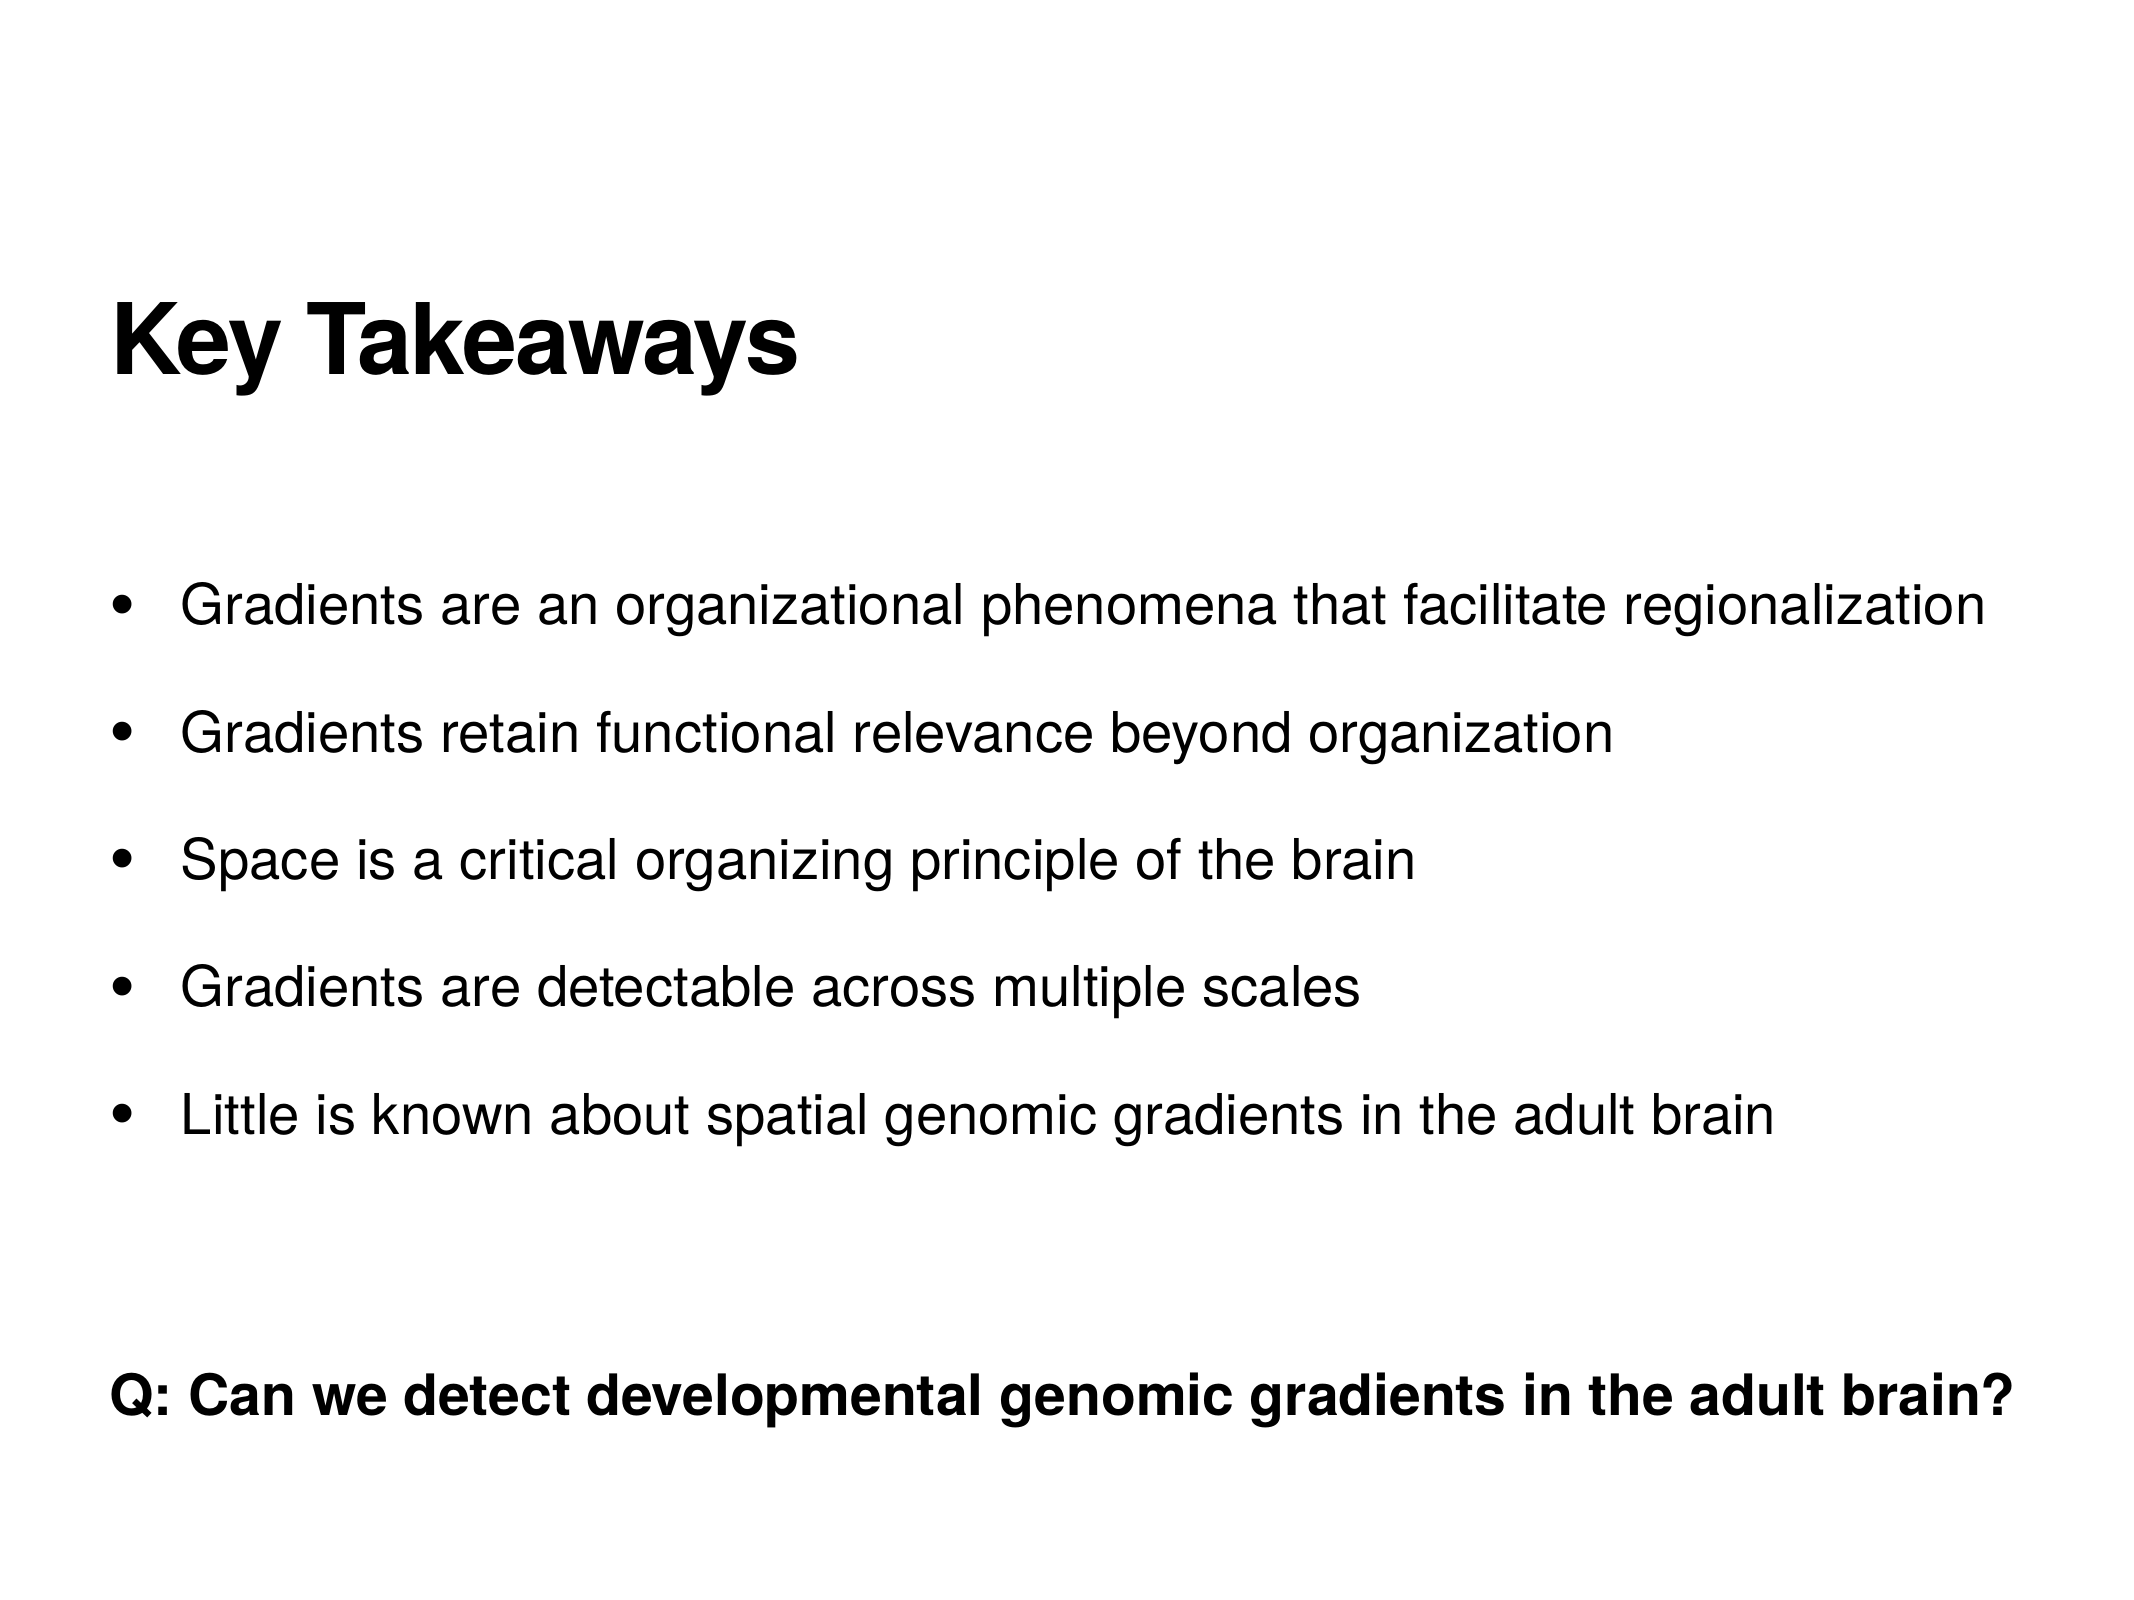

# Key Takeaways
Gradients are an organizational phenomena that facilitate regionalization
Gradients retain functional relevance beyond organization
Space is a critical organizing principle of the brain
Gradients are detectable across multiple scales
Little is known about spatial genomic gradients in the adult brain
Q: Can we detect developmental genomic gradients in the adult brain?